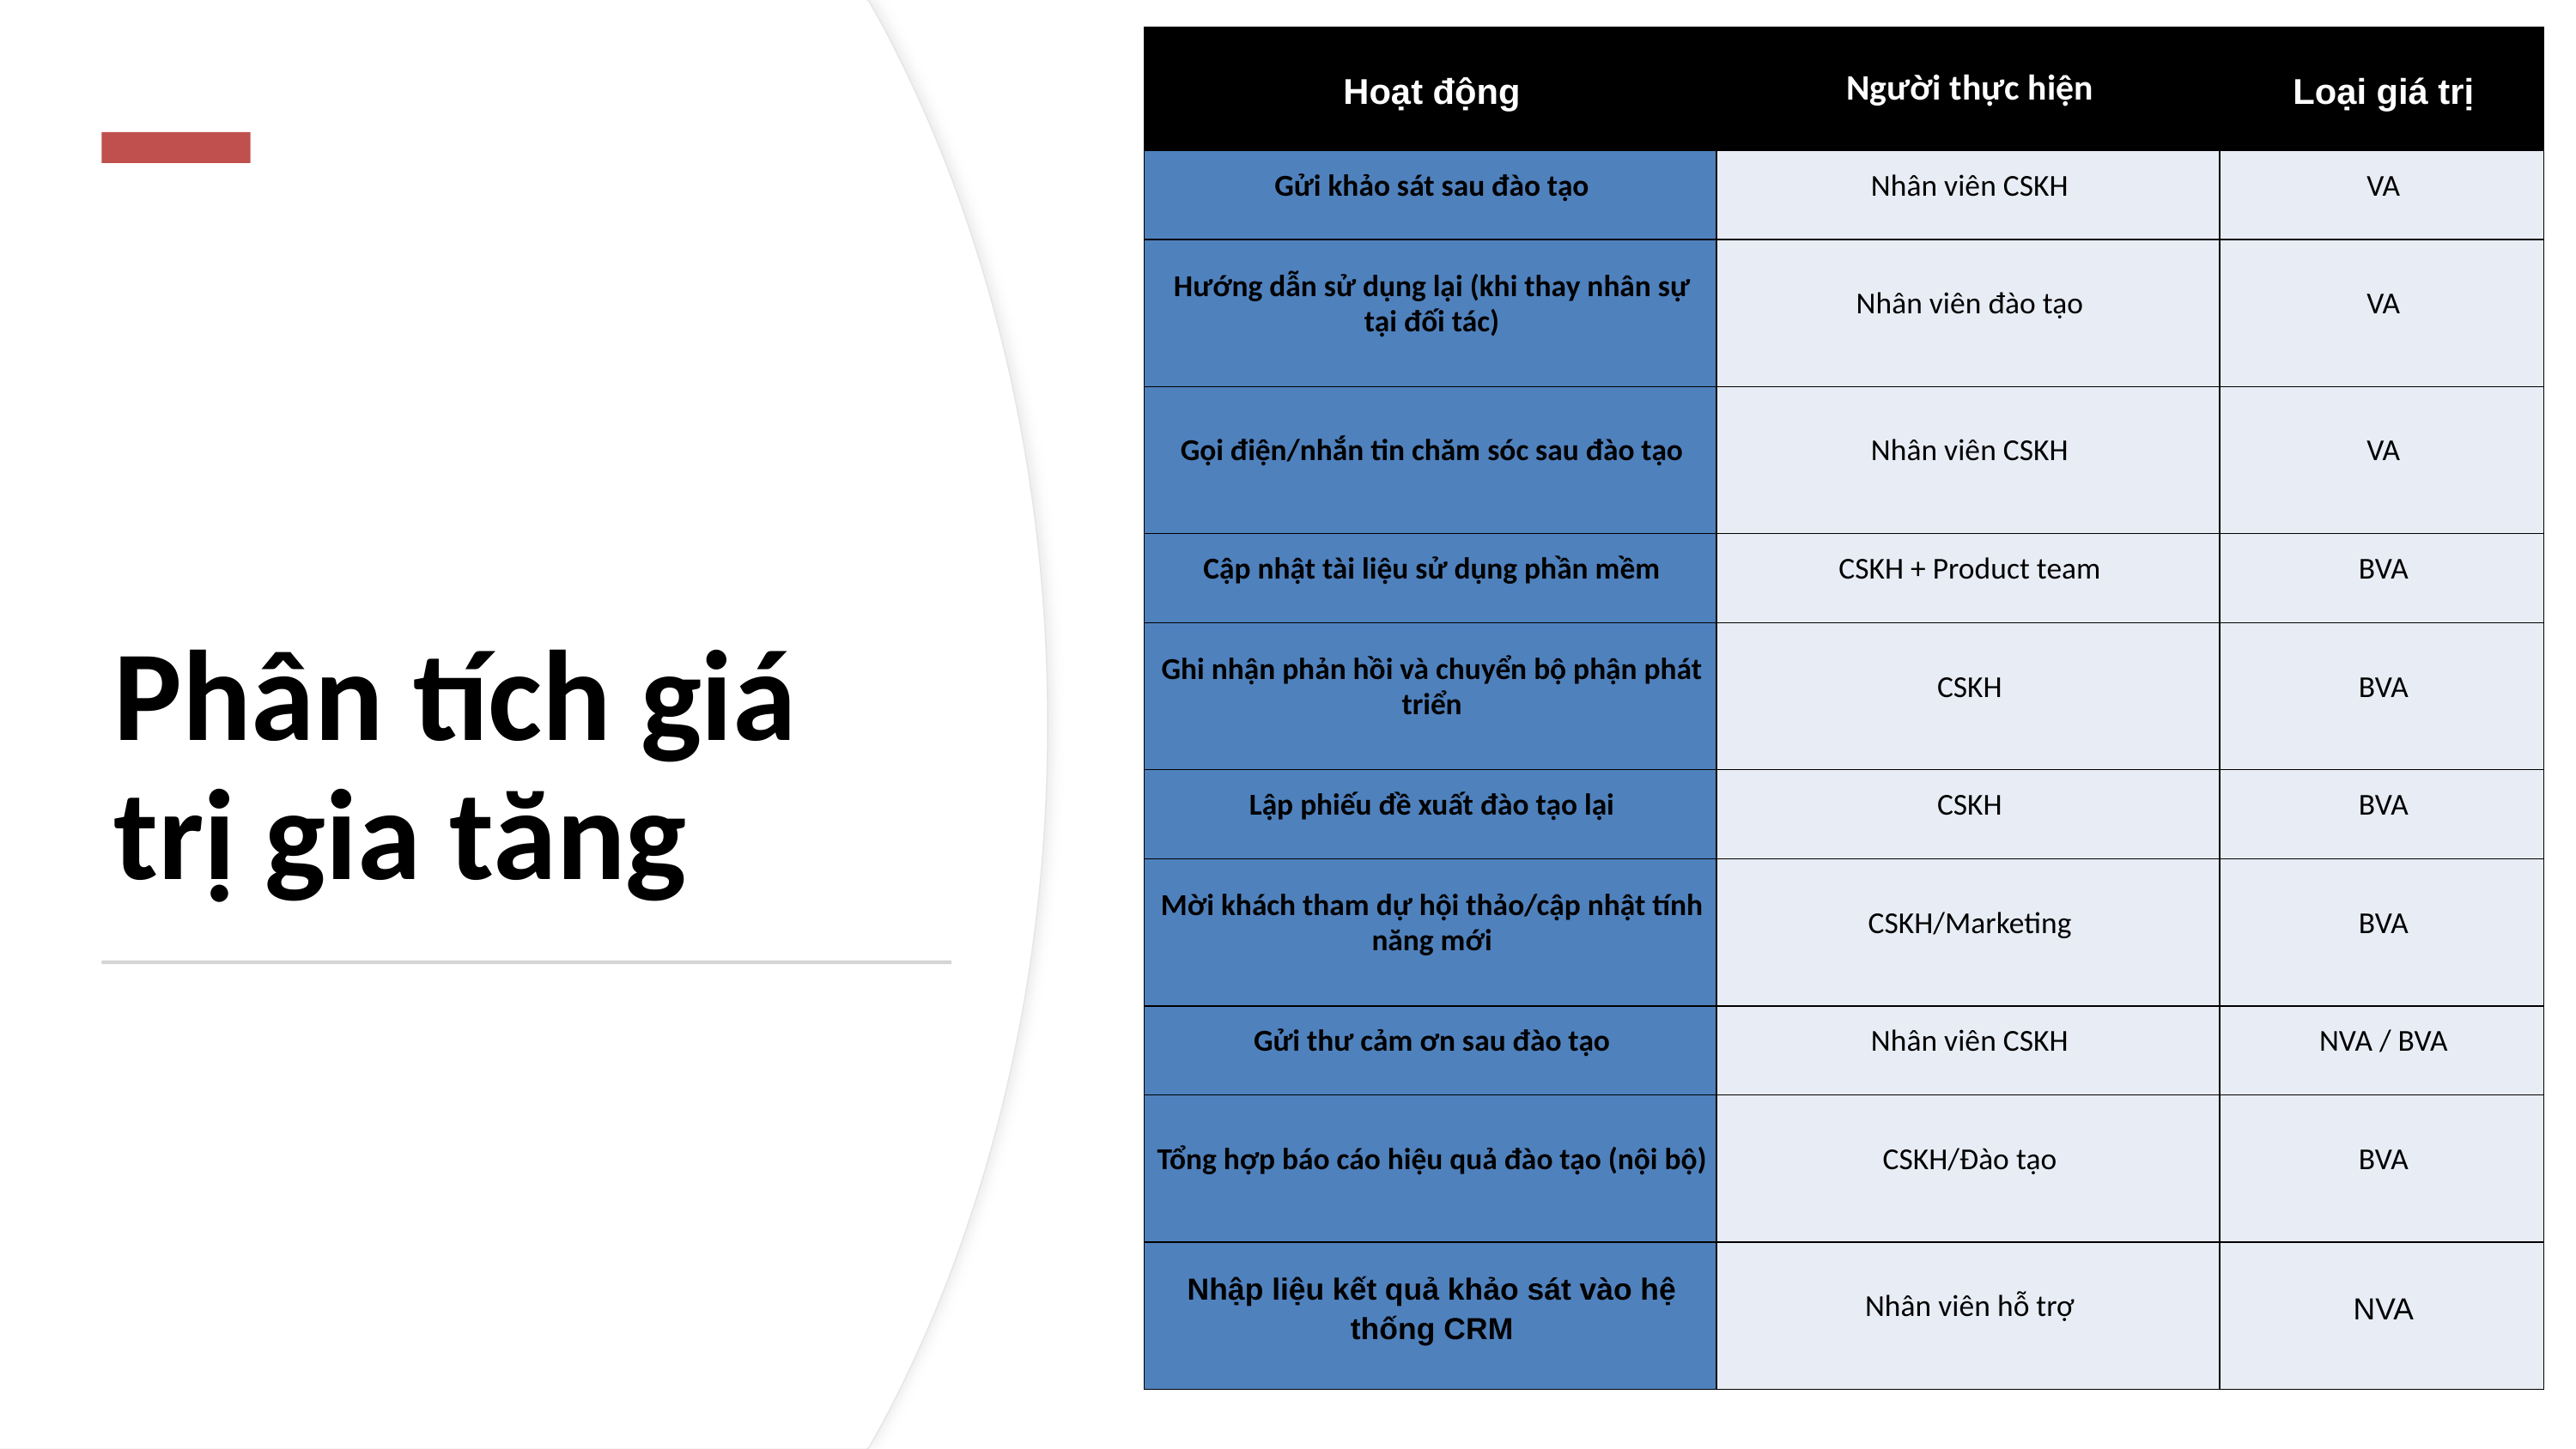

| Hoạt động | Người thực hiện | Loại giá trị |
| --- | --- | --- |
| Gửi khảo sát sau đào tạo | Nhân viên CSKH | VA |
| Hướng dẫn sử dụng lại (khi thay nhân sự tại đối tác) | Nhân viên đào tạo | VA |
| Gọi điện/nhắn tin chăm sóc sau đào tạo | Nhân viên CSKH | VA |
| Cập nhật tài liệu sử dụng phần mềm | CSKH + Product team | BVA |
| Ghi nhận phản hồi và chuyển bộ phận phát triển | CSKH | BVA |
| Lập phiếu đề xuất đào tạo lại | CSKH | BVA |
| Mời khách tham dự hội thảo/cập nhật tính năng mới | CSKH/Marketing | BVA |
| Gửi thư cảm ơn sau đào tạo | Nhân viên CSKH | NVA / BVA |
| Tổng hợp báo cáo hiệu quả đào tạo (nội bộ) | CSKH/Đào tạo | BVA |
| Nhập liệu kết quả khảo sát vào hệ thống CRM | Nhân viên hỗ trợ | NVA |

Phân tích giá trị gia tăng